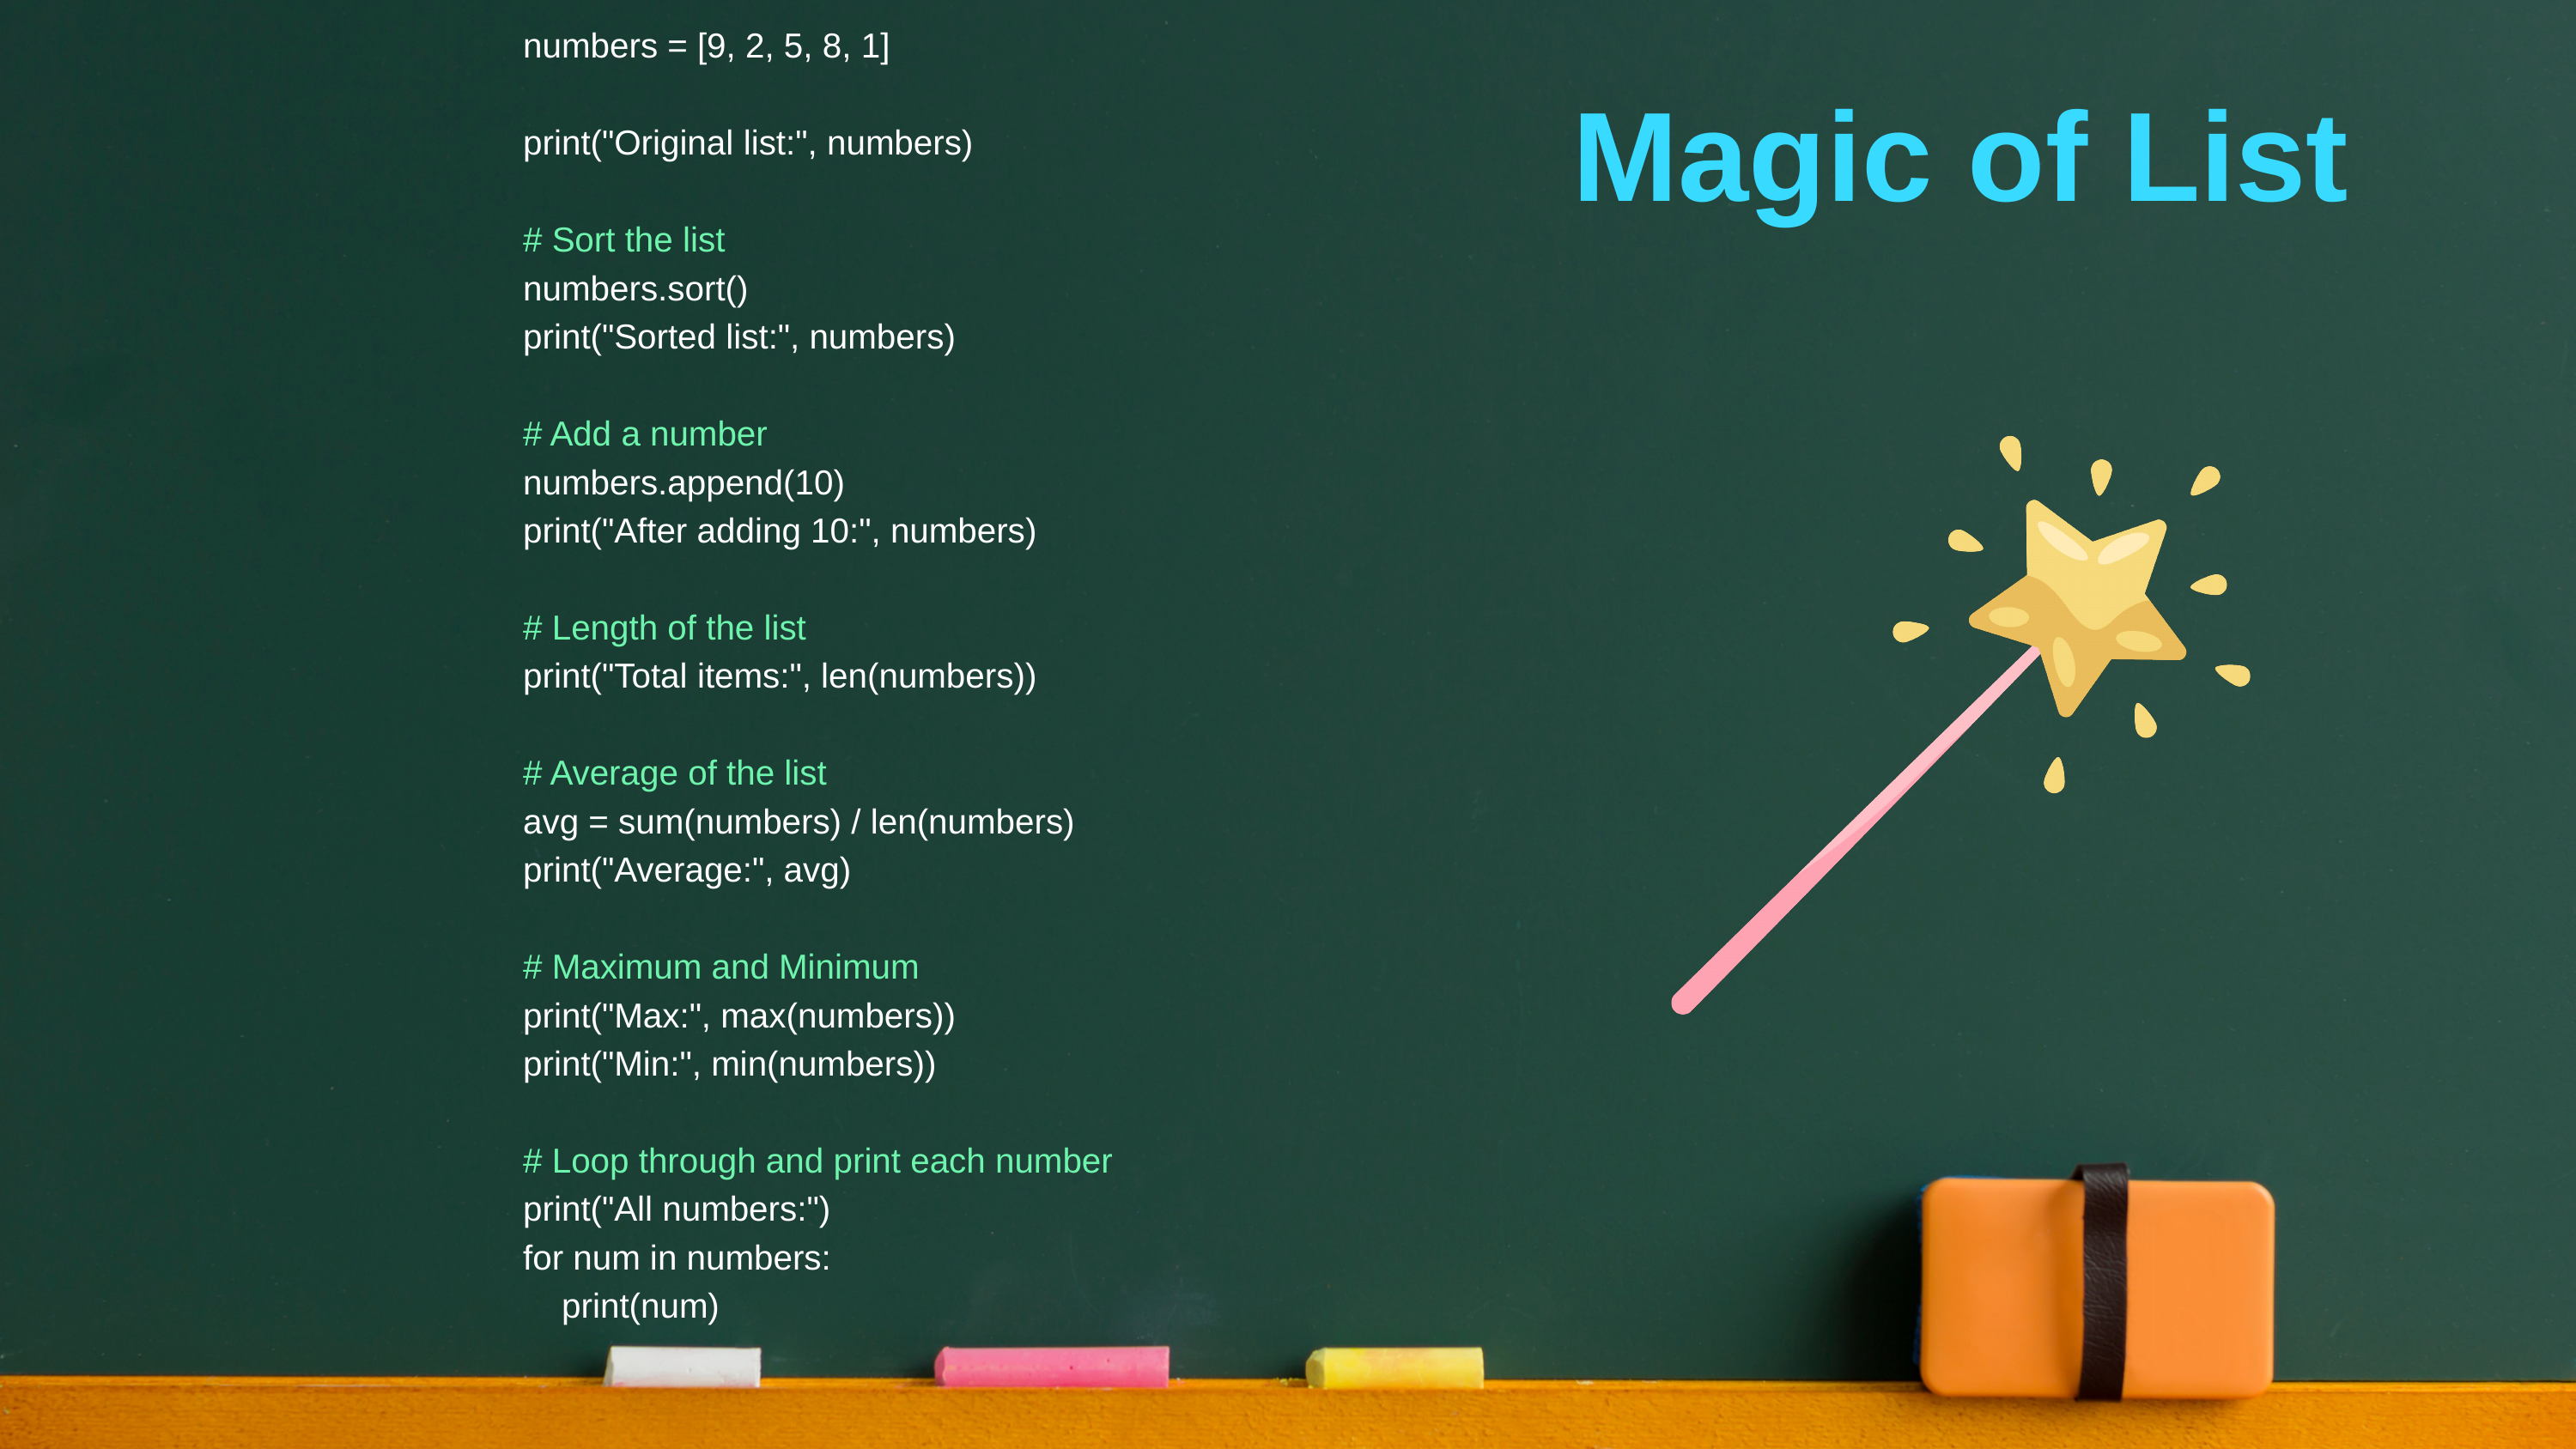

numbers = [9, 2, 5, 8, 1]

print("Original list:", numbers)

# Sort the list
numbers.sort()
print("Sorted list:", numbers)

# Add a number
numbers.append(10)
print("After adding 10:", numbers)

# Length of the list
print("Total items:", len(numbers))

# Average of the list
avg = sum(numbers) / len(numbers)
print("Average:", avg)

# Maximum and Minimum
print("Max:", max(numbers))
print("Min:", min(numbers))

# Loop through and print each number
print("All numbers:")
for num in numbers:
    print(num)
Magic of List